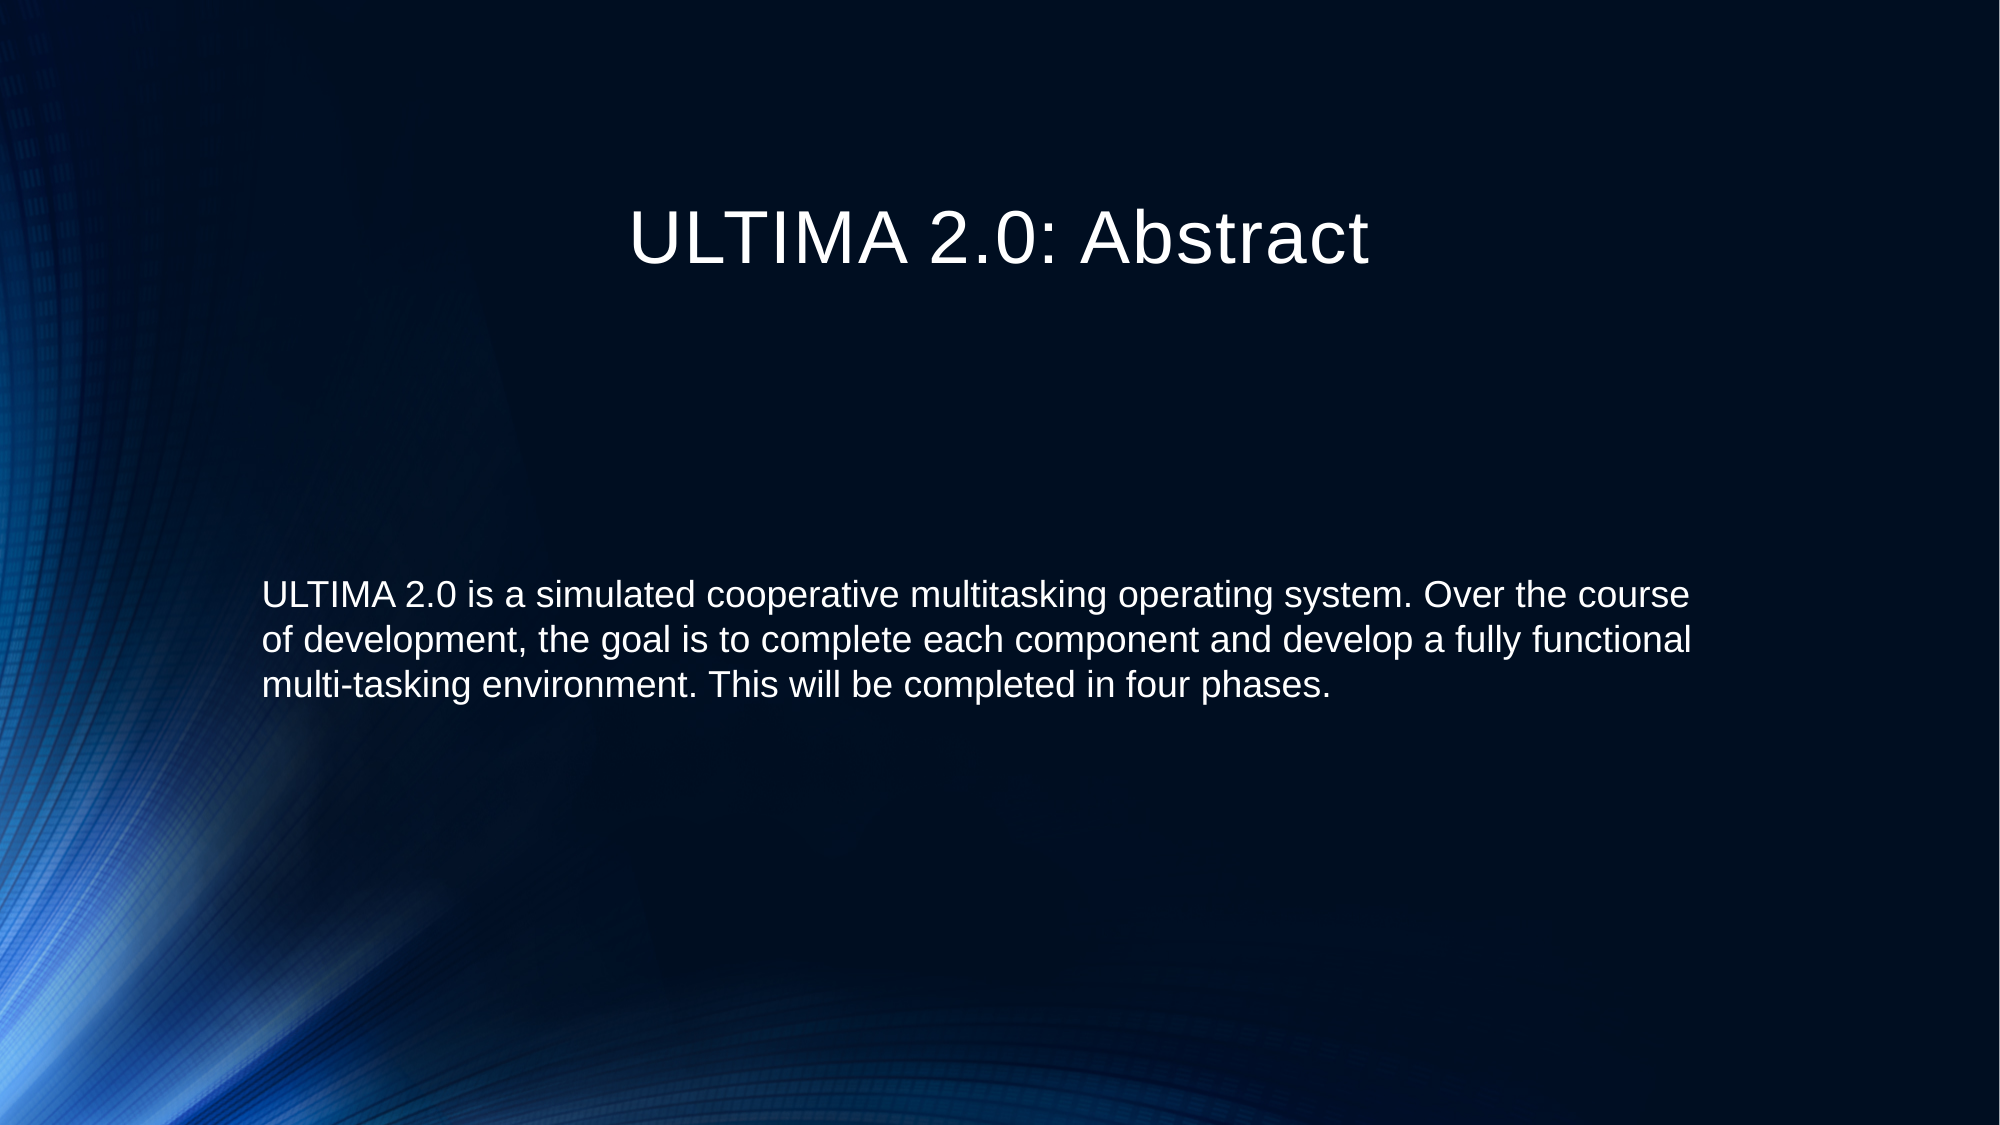

# ULTIMA 2.0: Abstract
ULTIMA 2.0 is a simulated cooperative multitasking operating system. Over the course of development, the goal is to complete each component and develop a fully functional multi-tasking environment. This will be completed in four phases.